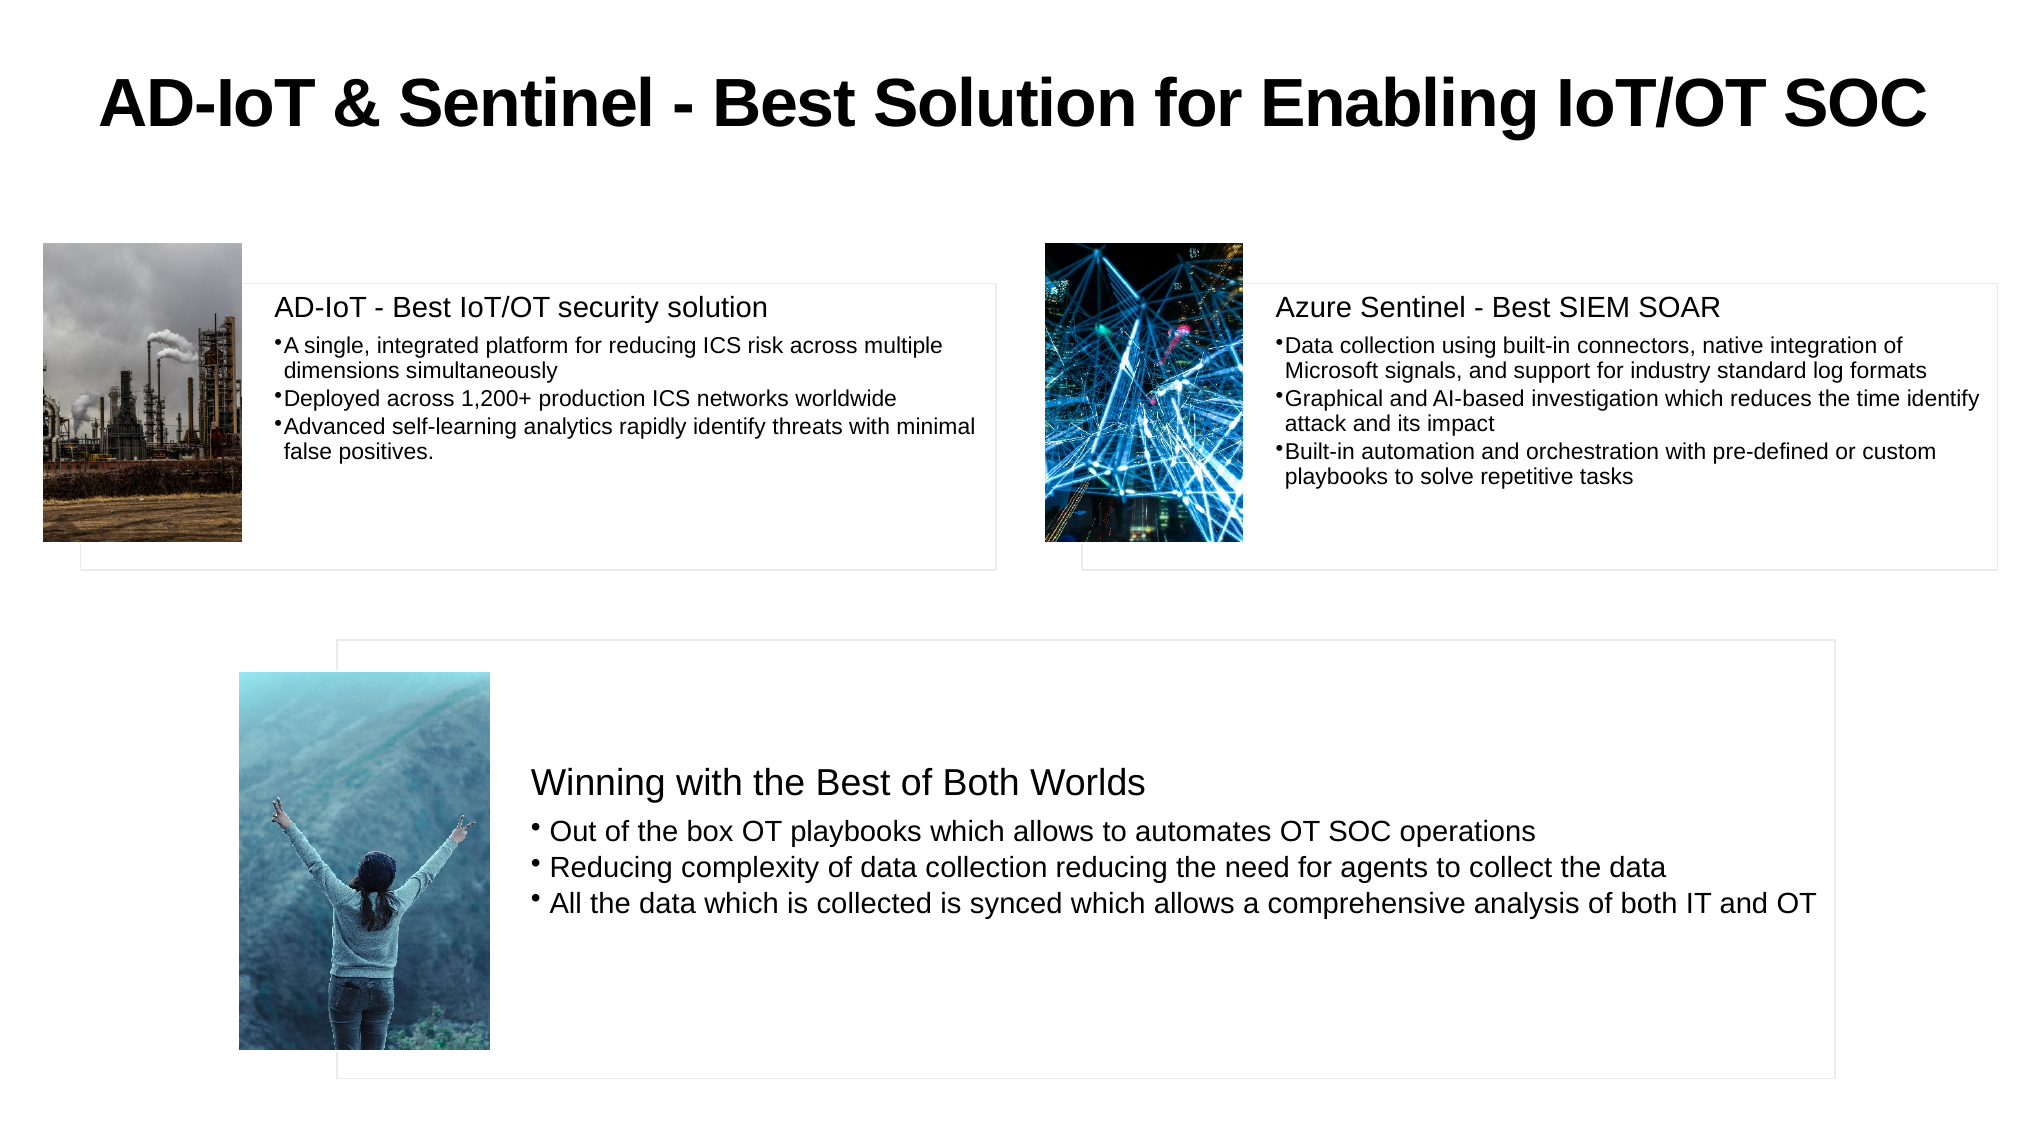

# AD-IoT & Sentinel - Best Solution for Enabling IoT/OT SOC
AD-IoT - Best IoT/OT security solution
A single, integrated platform for reducing ICS risk across multiple dimensions simultaneously
Deployed across 1,200+ production ICS networks worldwide
Advanced self-learning analytics rapidly identify threats with minimal false positives.
Azure Sentinel - Best SIEM SOAR
Data collection using built-in connectors, native integration of Microsoft signals, and support for industry standard log formats
Graphical and AI-based investigation which reduces the time identify  attack and its impact
Built-in automation and orchestration with pre-defined or custom playbooks to solve repetitive tasks

Winning with the Best of Both Worlds
Out of the box OT playbooks which allows to automates OT SOC operations
Reducing complexity of data collection reducing the need for agents to collect the data
All the data which is collected is synced which allows a comprehensive analysis of both IT and OT